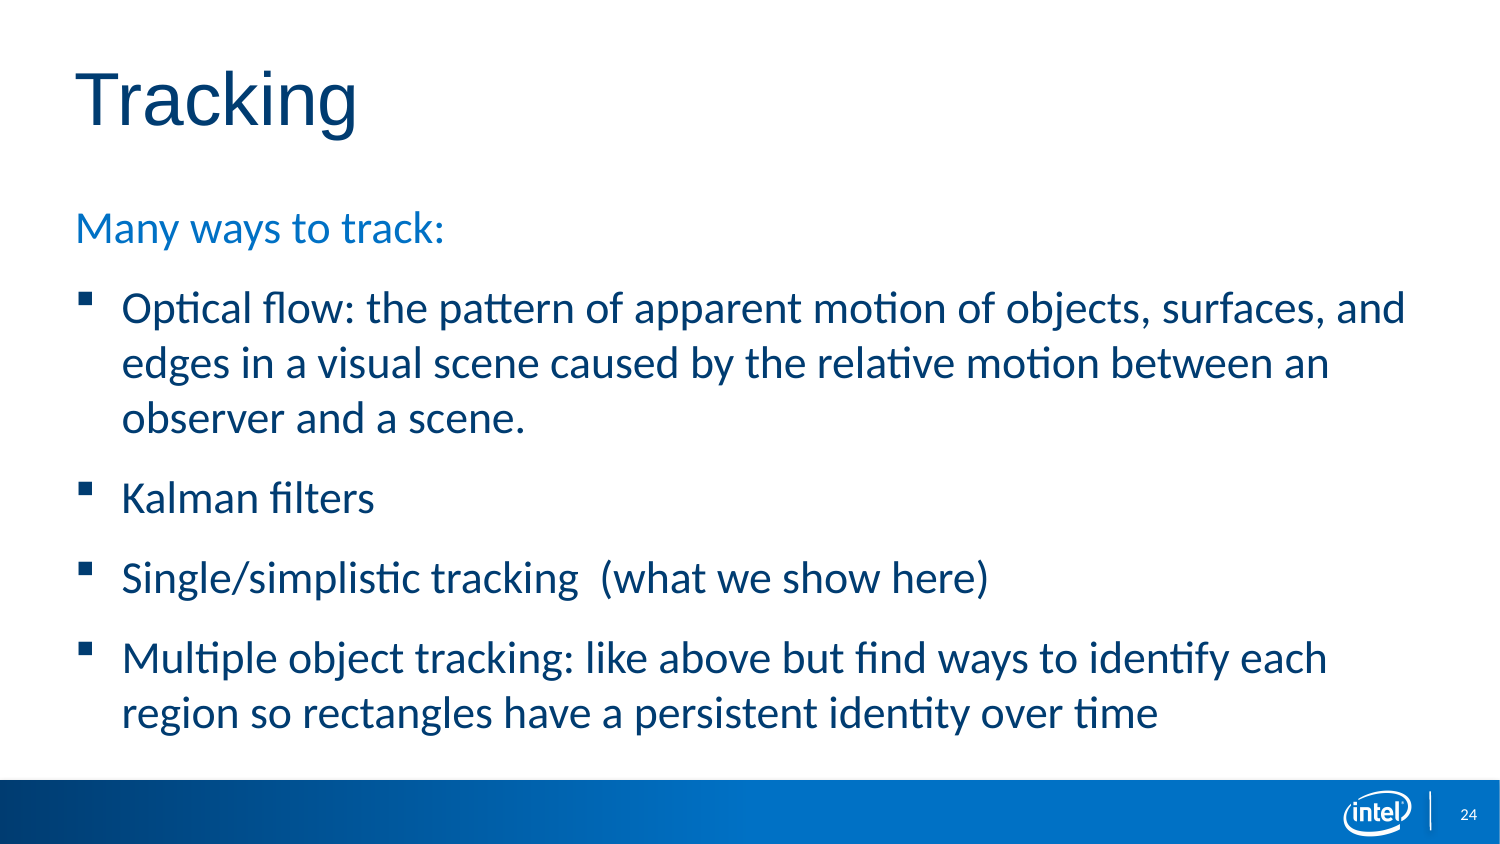

# Tracking
Many ways to track:
Optical flow: the pattern of apparent motion of objects, surfaces, and edges in a visual scene caused by the relative motion between an observer and a scene.
Kalman filters
Single/simplistic tracking  (what we show here)
Multiple object tracking: like above but find ways to identify each region so rectangles have a persistent identity over time

24